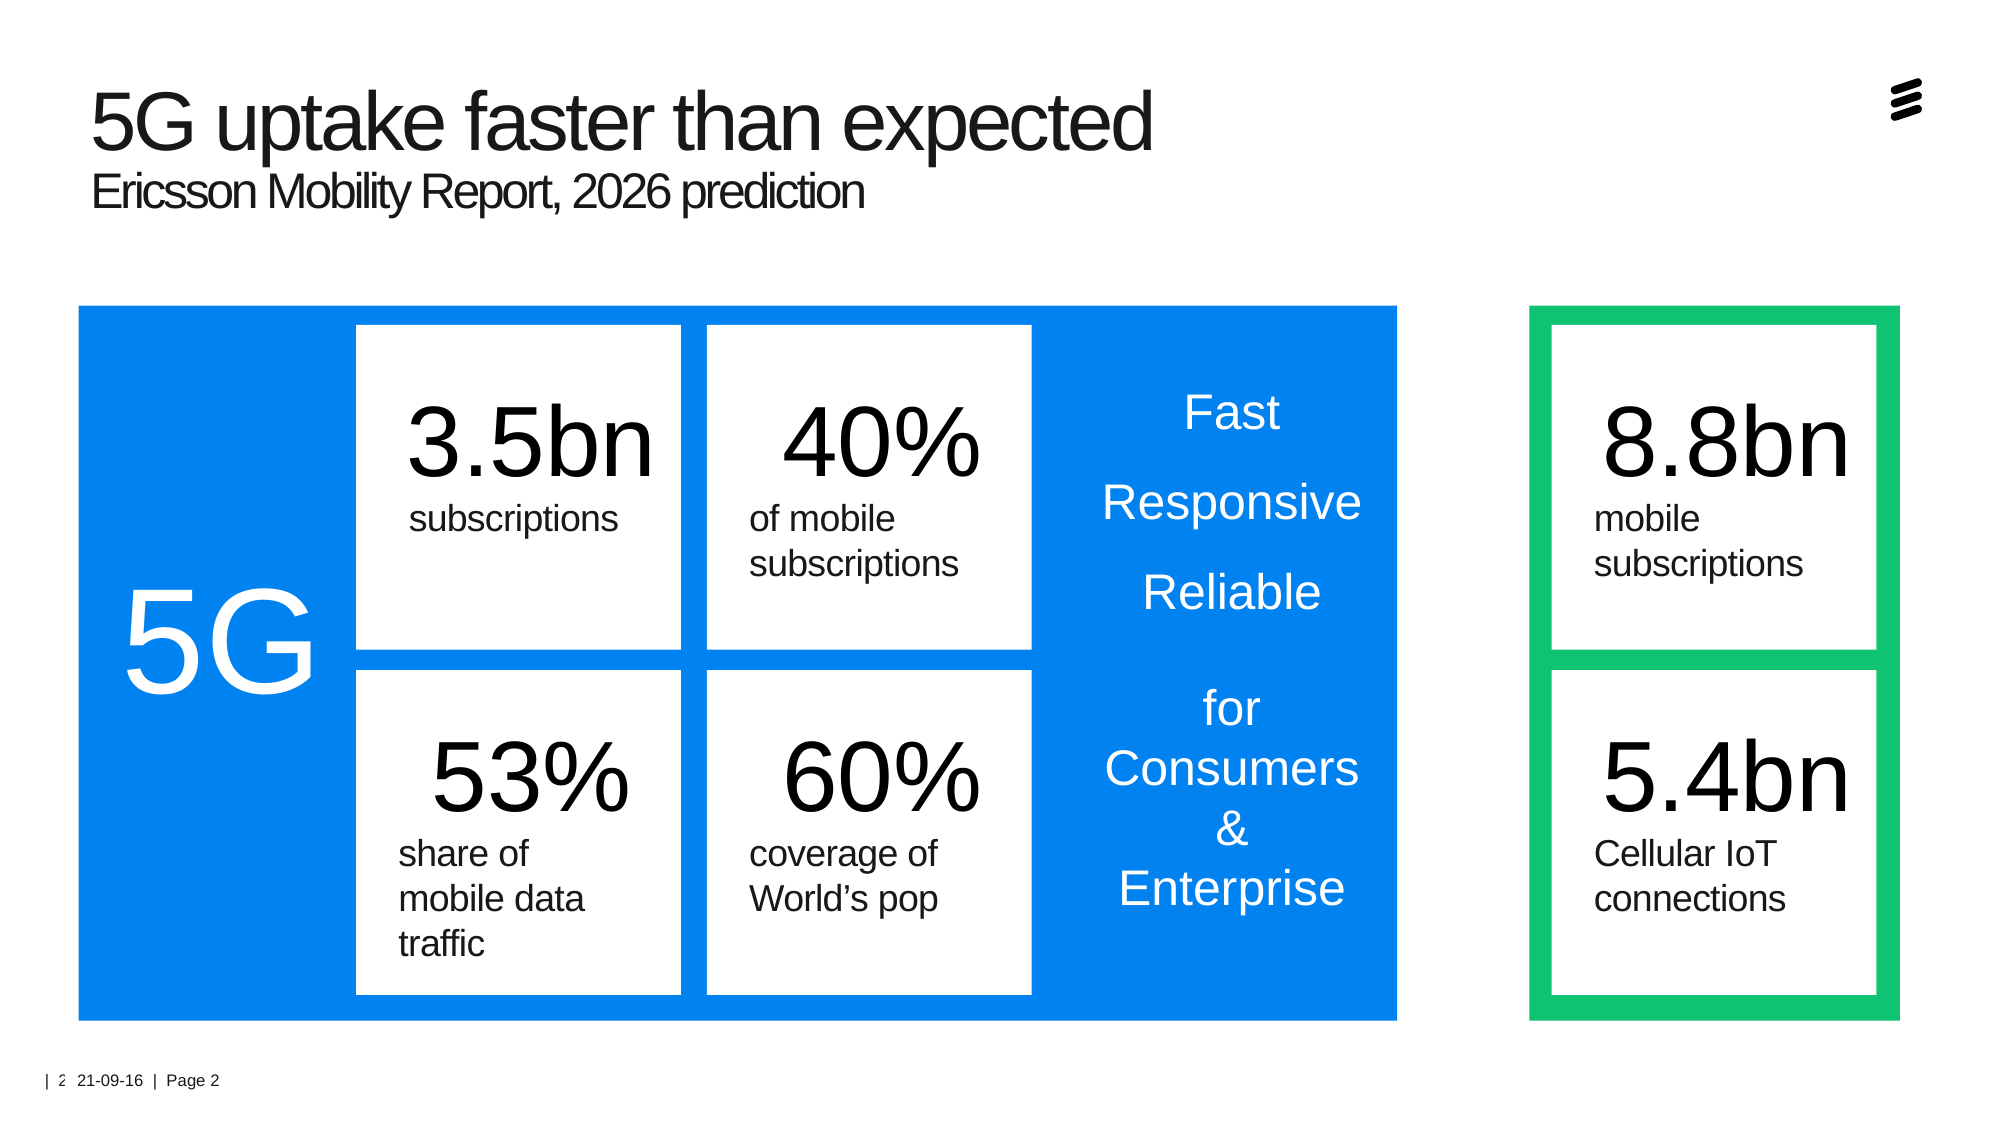

# 5G uptake faster than expected Ericsson Mobility Report, 2026 prediction

Fast
Responsive
Reliable
3.5bn
40%
8.8bn
 subscriptions
of mobile subscriptions
mobile subscriptions
5G

for
Consumers
&
Enterprise
53%
60%
5.4bn
share of mobile data traffic
coverage of World’s pop
Cellular IoT connections